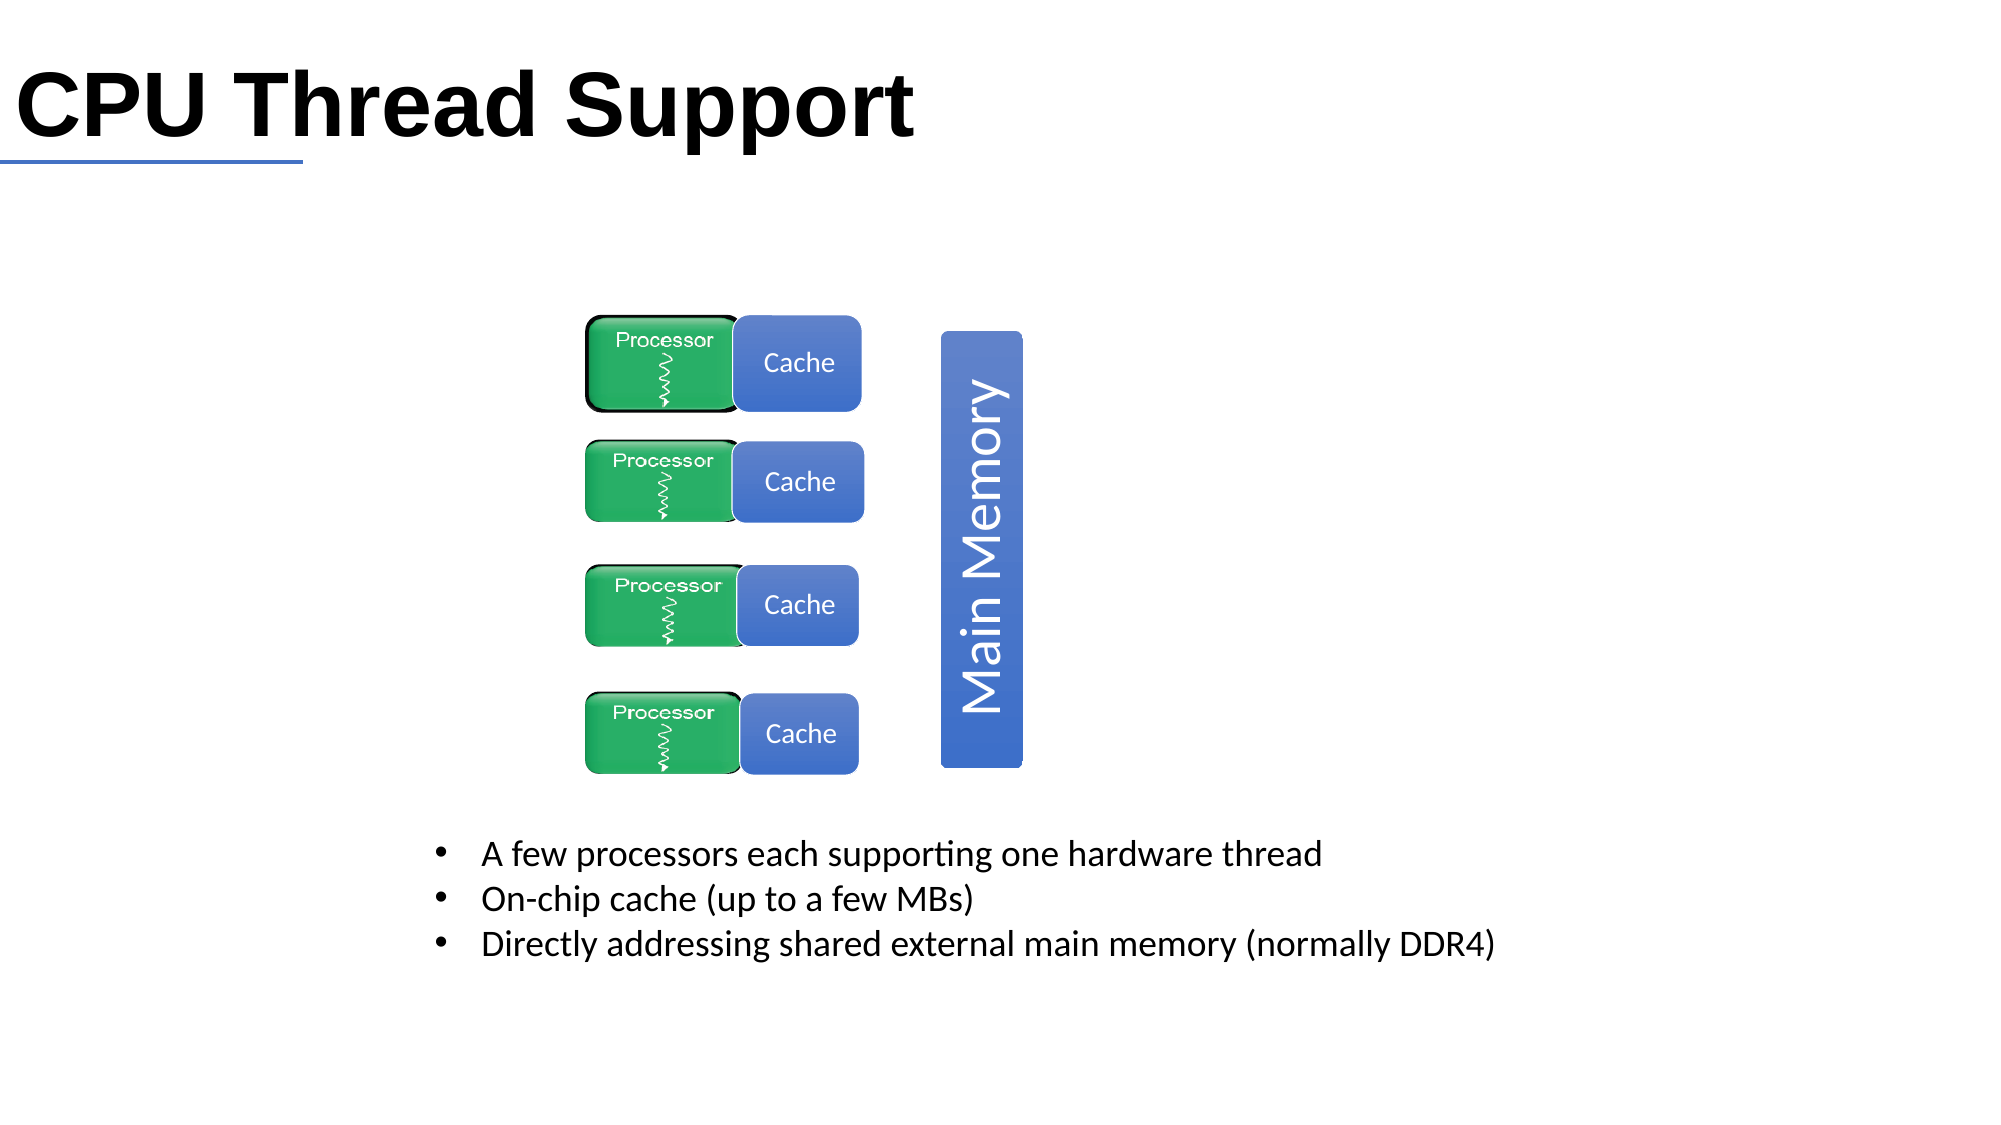

# CPU Thread Support
Main Memory
Cache
Cache
Cache
Cache

A few processors each supporting one hardware thread
On-chip cache (up to a few MBs)
Directly addressing shared external main memory (normally DDR4)